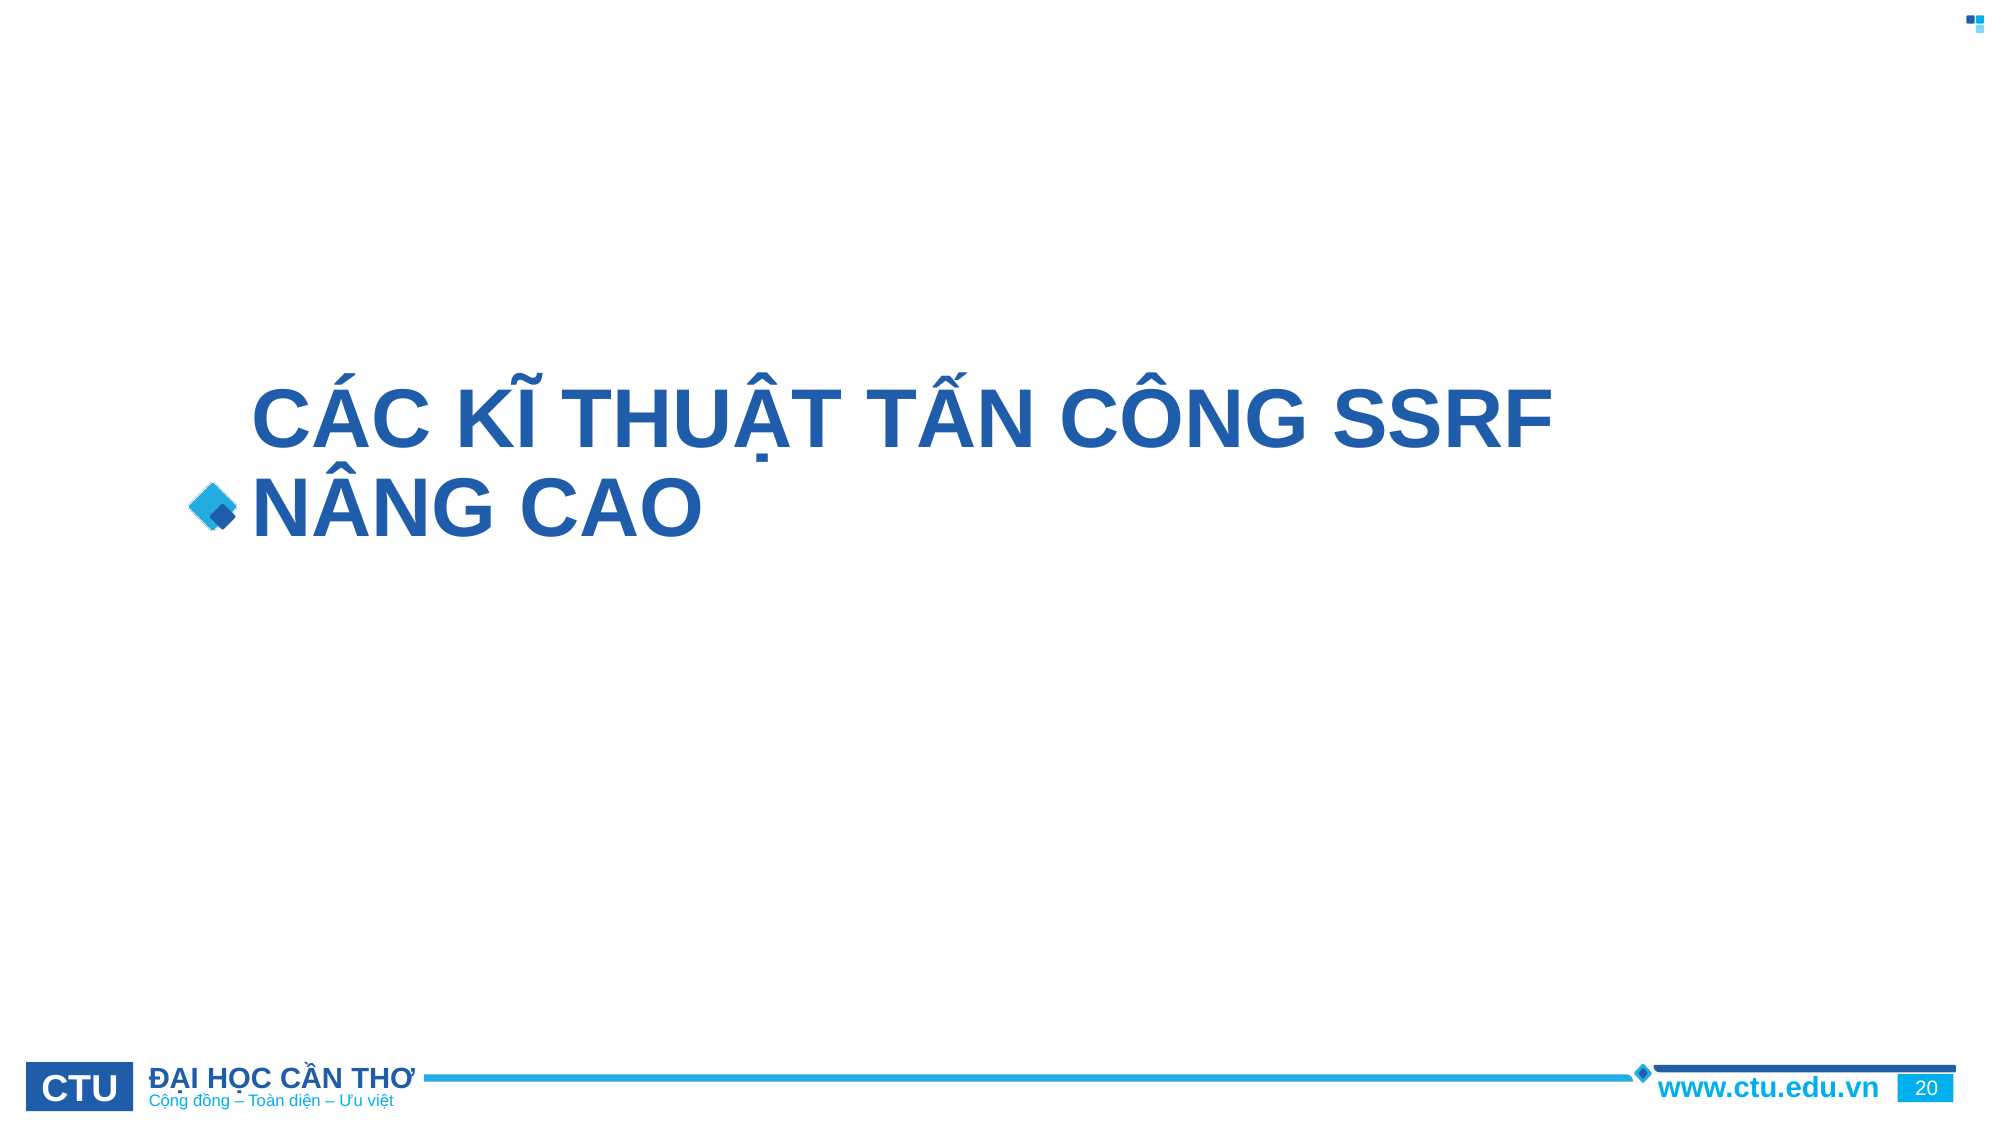

# CÁC KĨ THUẬT TẤN CÔNG SSRF NÂNG CAO